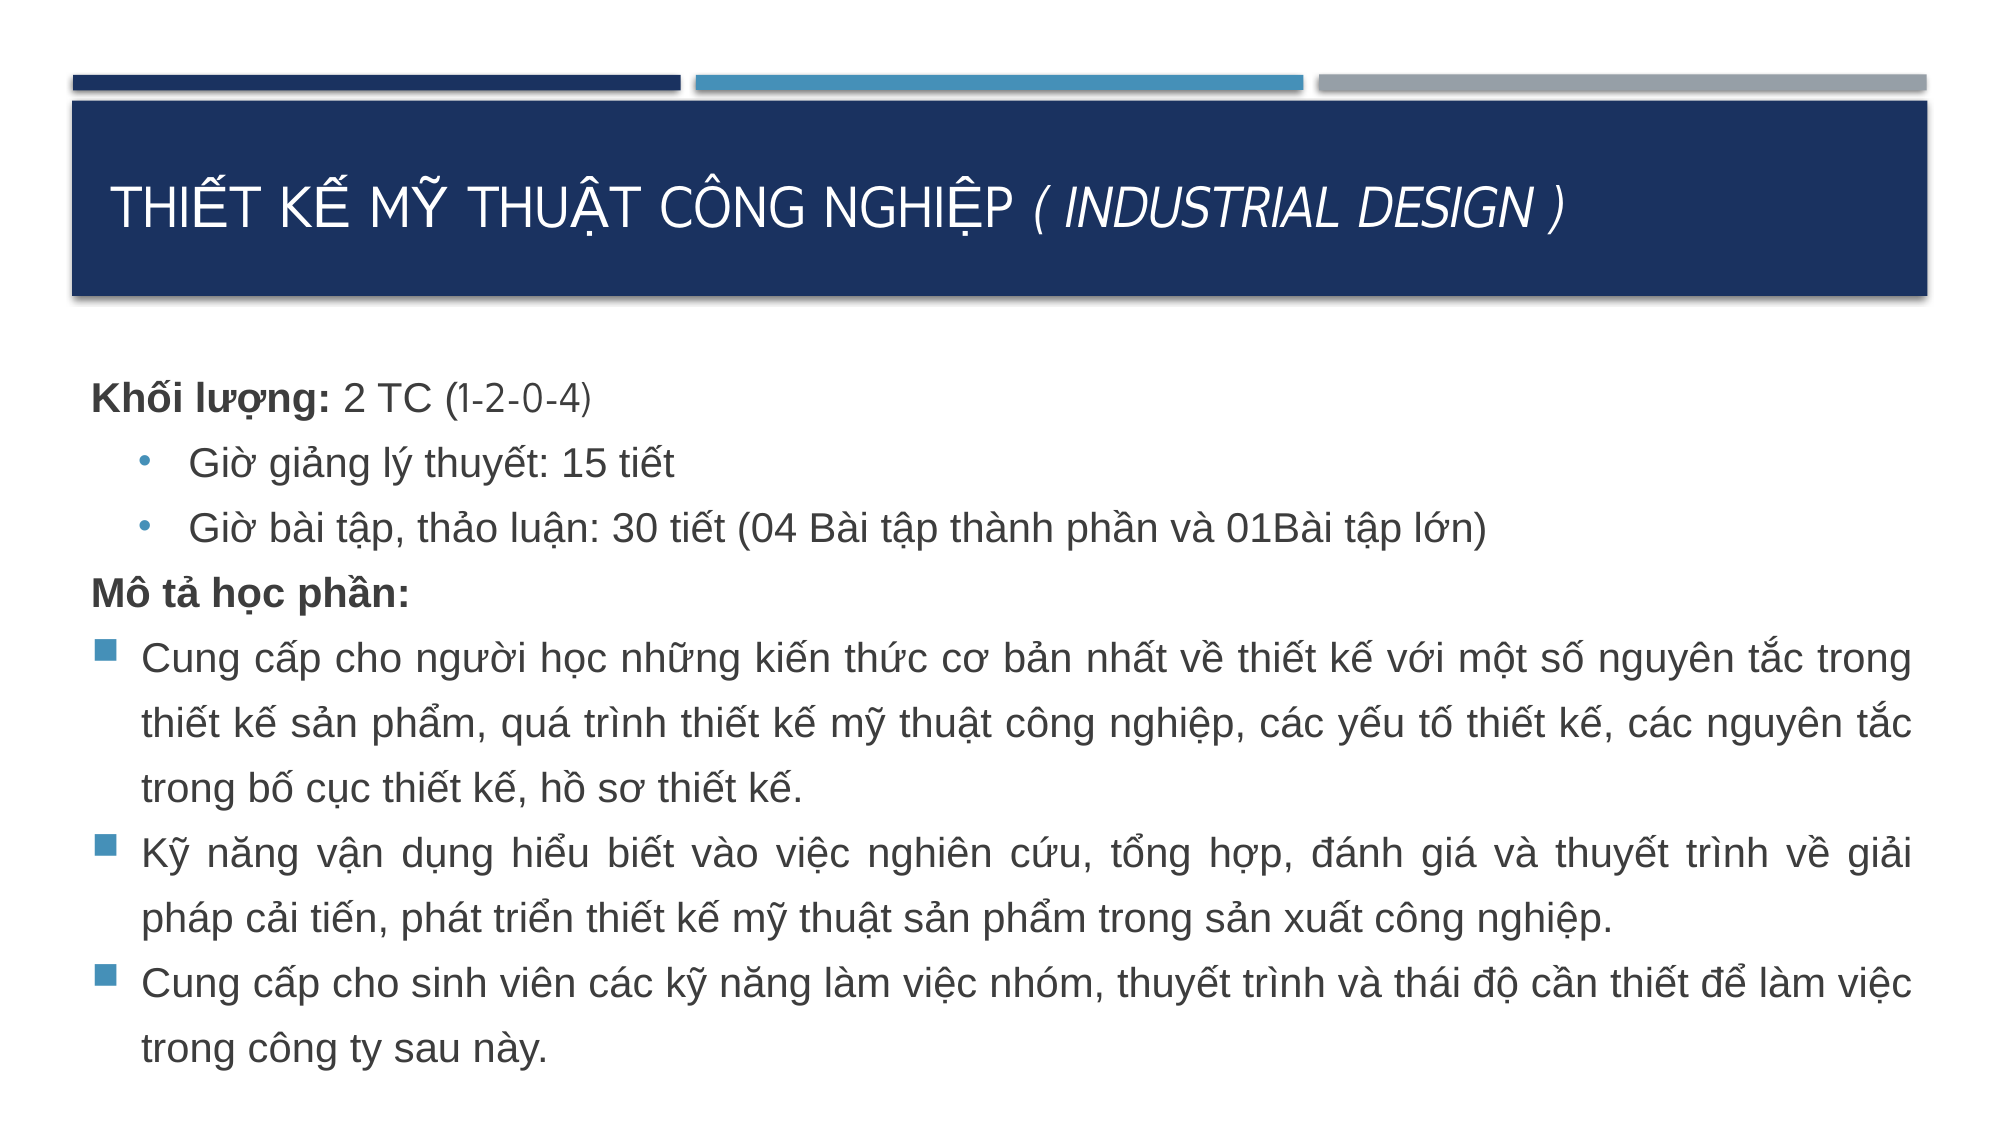

# Thiết kế mỹ thuật công nghiệp ( Industrial Design )
Khối lượng: 2 TC (1-2-0-4)
Giờ giảng lý thuyết: 15 tiết
Giờ bài tập, thảo luận: 30 tiết (04 Bài tập thành phần và 01Bài tập lớn)
Mô tả học phần:
Cung cấp cho người học những kiến thức cơ bản nhất về thiết kế với một số nguyên tắc trong thiết kế sản phẩm, quá trình thiết kế mỹ thuật công nghiệp, các yếu tố thiết kế, các nguyên tắc trong bố cục thiết kế, hồ sơ thiết kế.
Kỹ năng vận dụng hiểu biết vào việc nghiên cứu, tổng hợp, đánh giá và thuyết trình về giải pháp cải tiến, phát triển thiết kế mỹ thuật sản phẩm trong sản xuất công nghiệp.
Cung cấp cho sinh viên các kỹ năng làm việc nhóm, thuyết trình và thái độ cần thiết để làm việc trong công ty sau này.